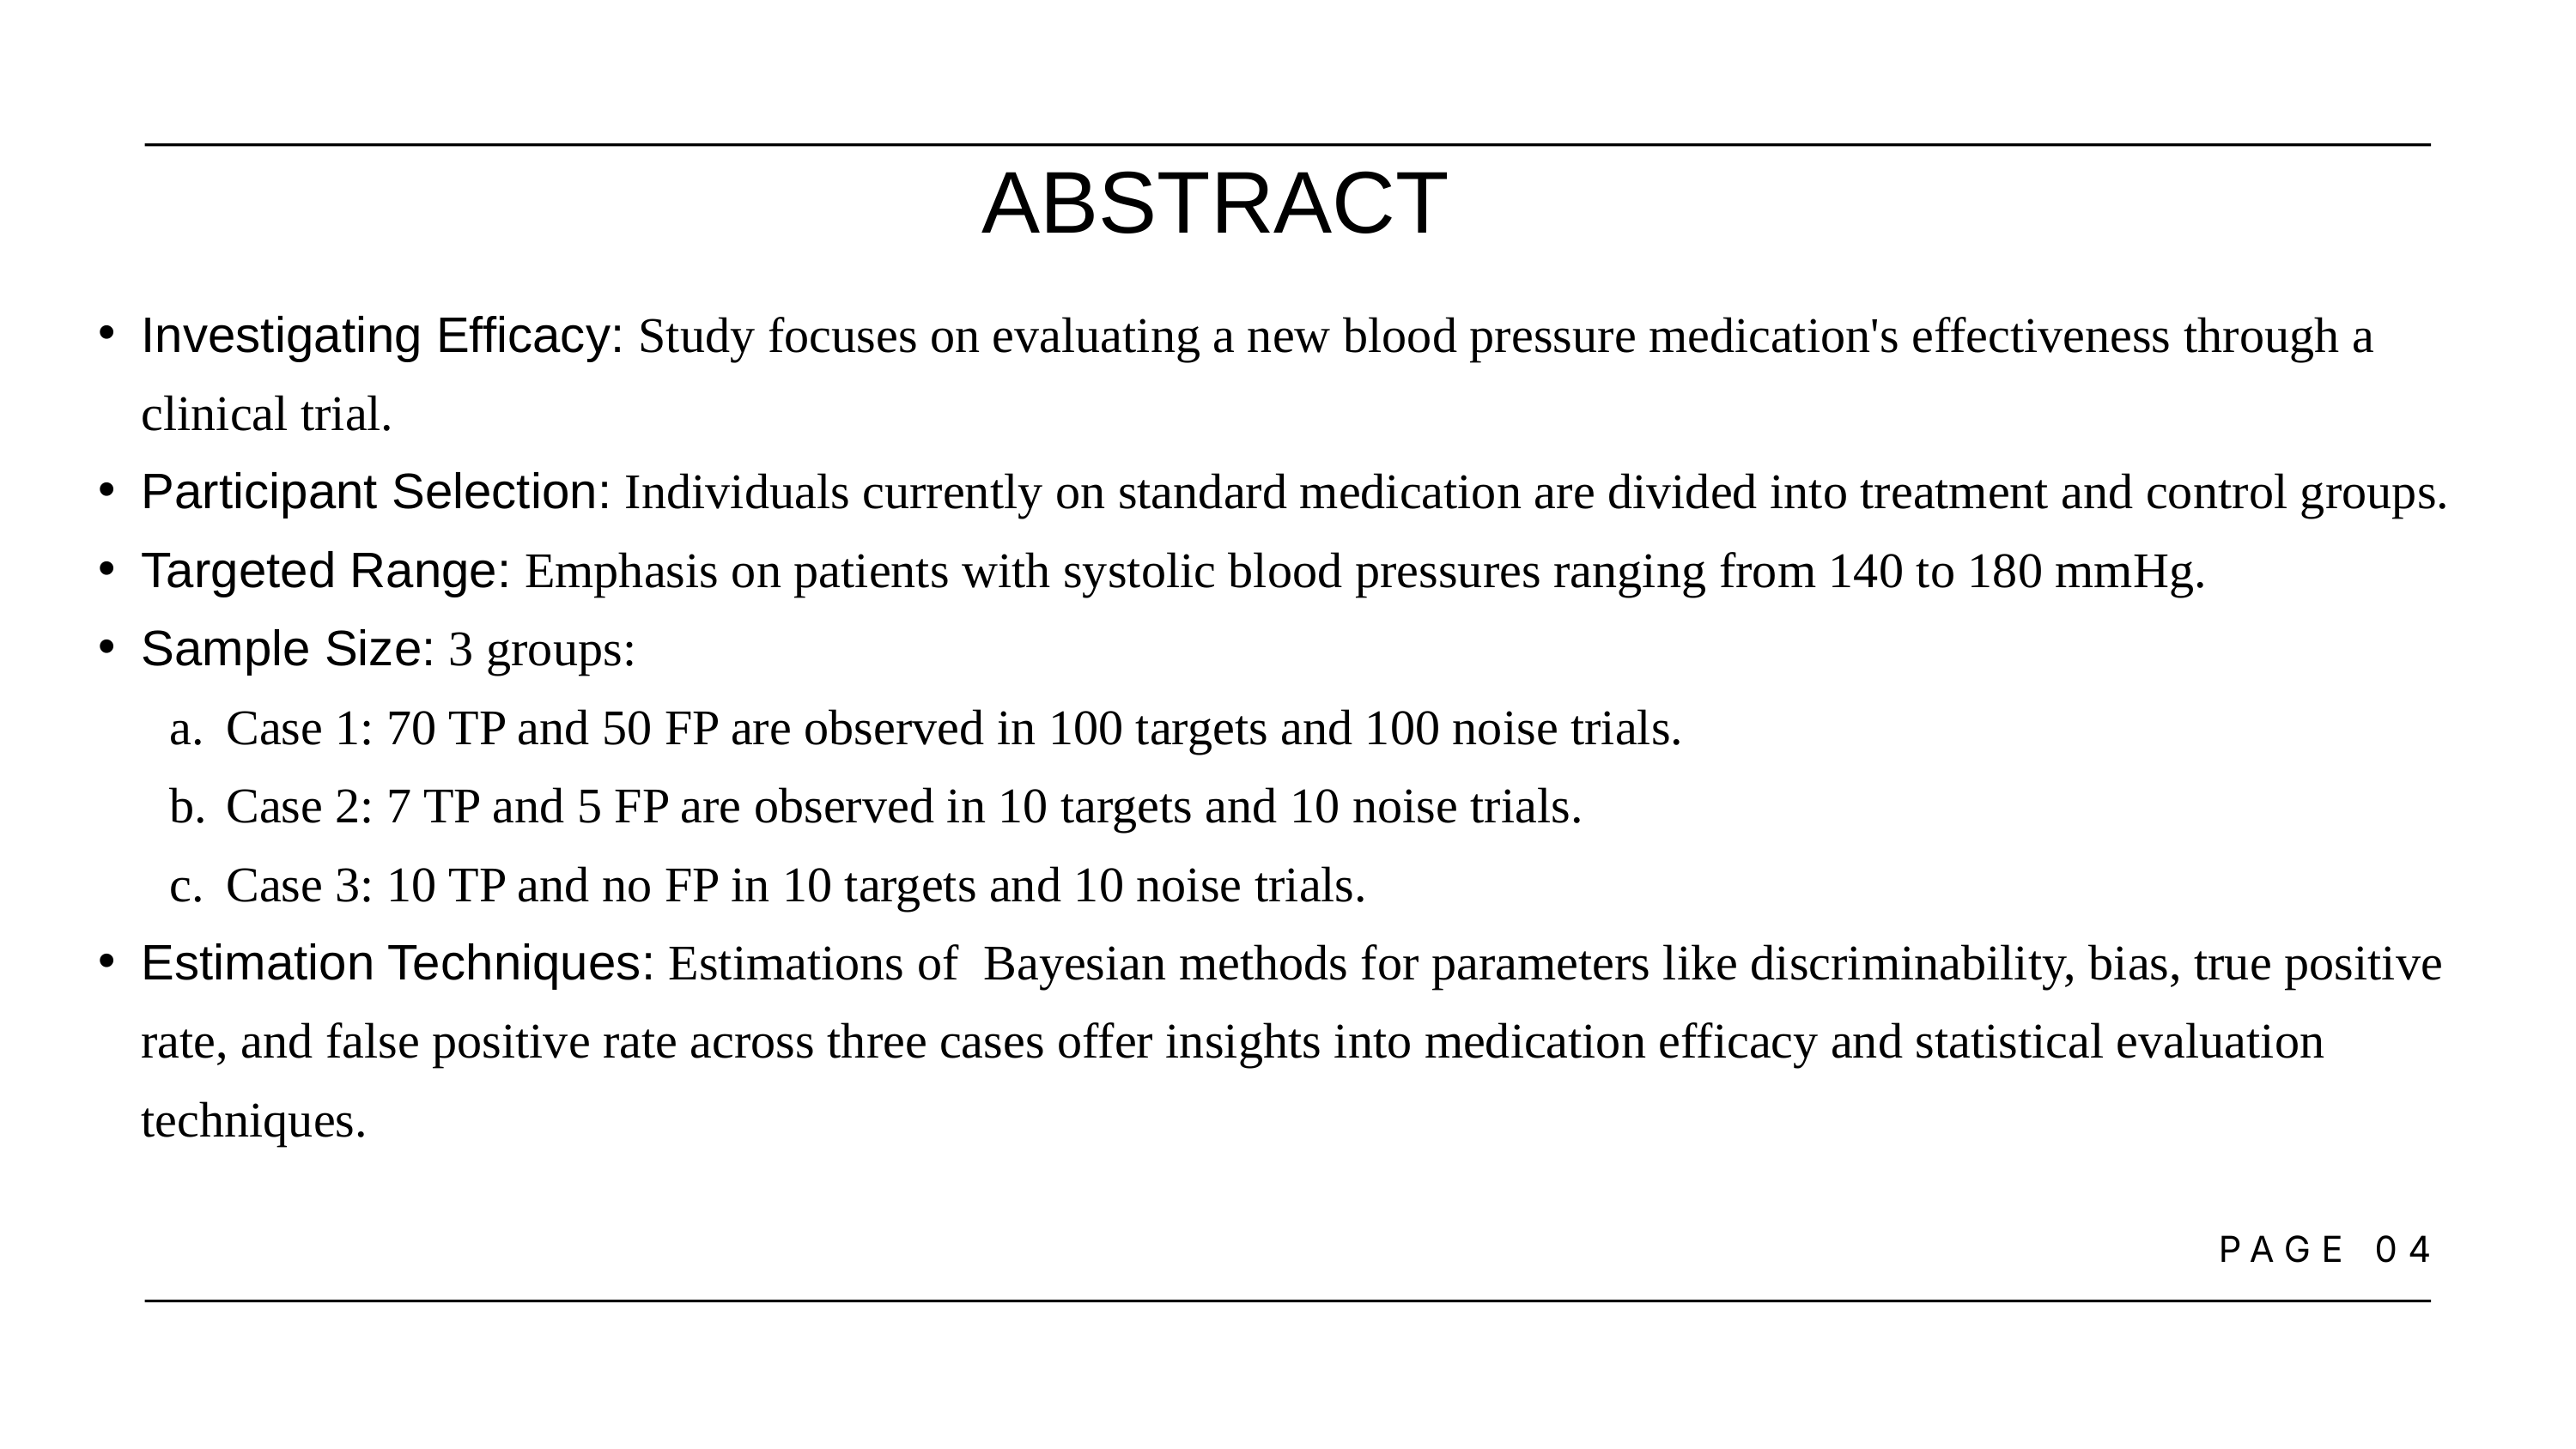

ABSTRACT

Investigating Efficacy: Study focuses on evaluating a new blood pressure medication's effectiveness through a clinical trial.
Participant Selection: Individuals currently on standard medication are divided into treatment and control groups.
Targeted Range: Emphasis on patients with systolic blood pressures ranging from 140 to 180 mmHg.
Sample Size: 3 groups:
Case 1: 70 TP and 50 FP are observed in 100 targets and 100 noise trials.
Case 2: 7 TP and 5 FP are observed in 10 targets and 10 noise trials.
Case 3: 10 TP and no FP in 10 targets and 10 noise trials.
Estimation Techniques: Estimations of  Bayesian methods for parameters like discriminability, bias, true positive rate, and false positive rate across three cases offer insights into medication efficacy and statistical evaluation techniques.
PAGE 04